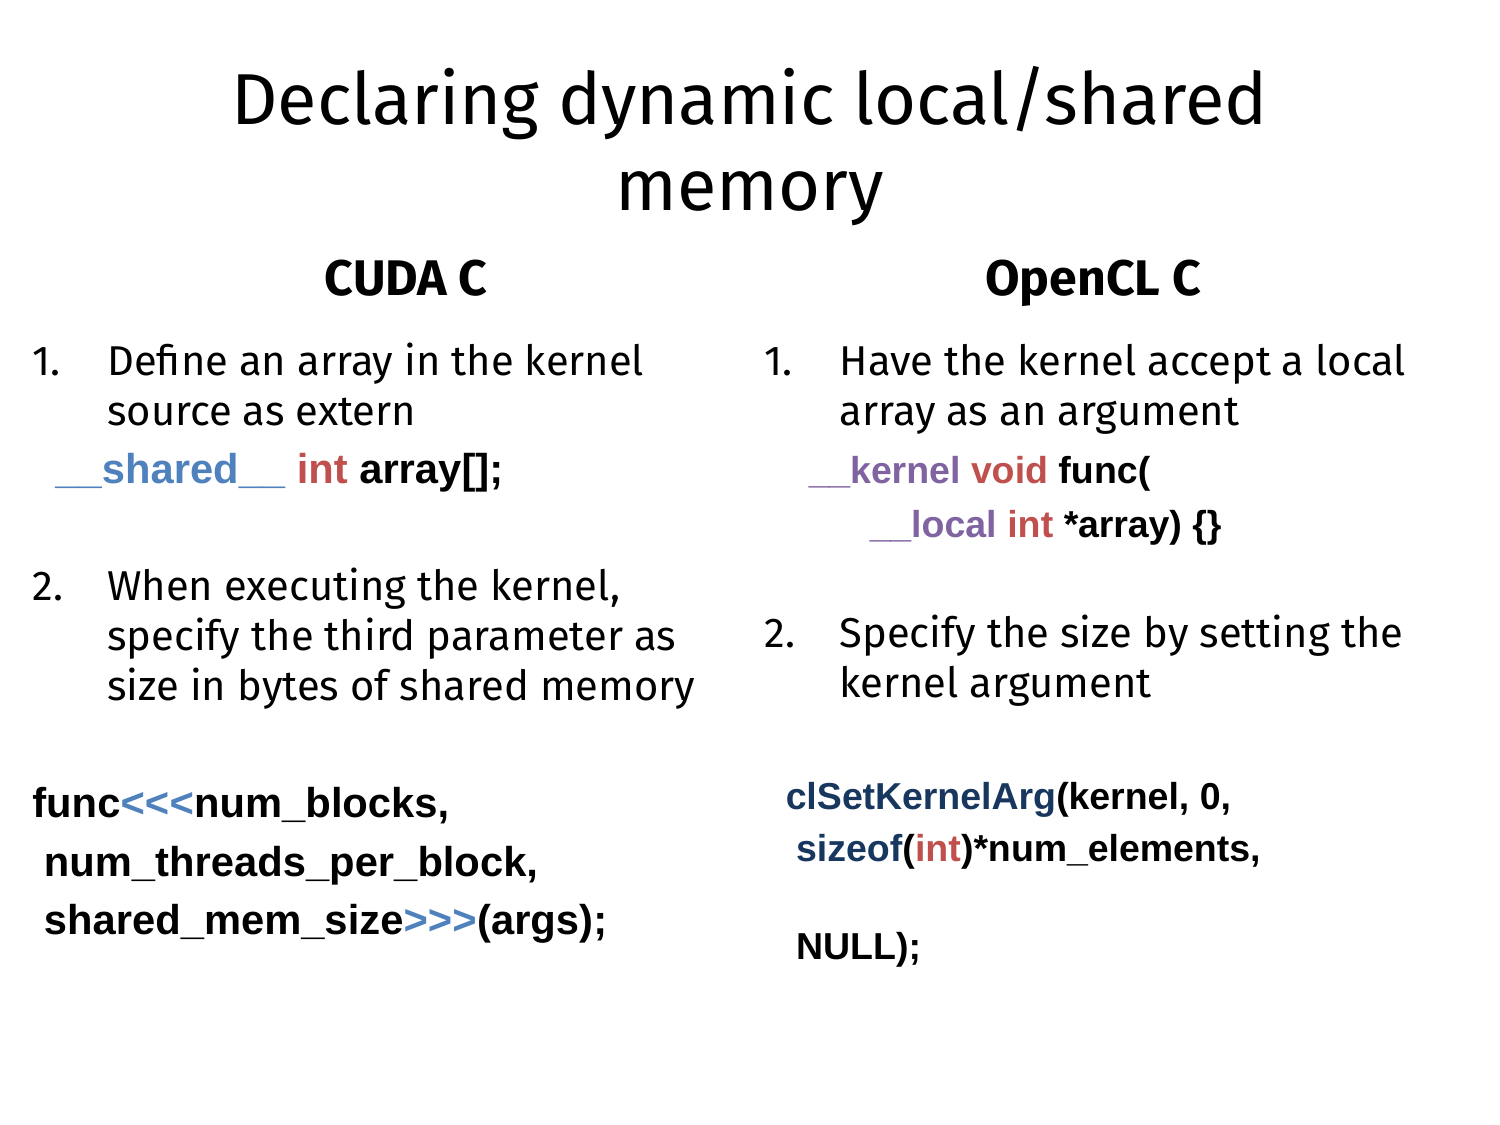

Declaring dynamic local/shared memory
CUDA C
OpenCL C
Define an array in the kernel source as extern
  __shared__ int array[];

When executing the kernel, specify the third parameter as size in bytes of shared memory

func<<<num_blocks,
 num_threads_per_block,
 shared_mem_size>>>(args);
Have the kernel accept a local array as an argument
    __kernel void func(
          __local int *array) {}

Specify the size by setting the kernel argument

  clSetKernelArg(kernel, 0,
   sizeof(int)*num_elements,
   NULL);